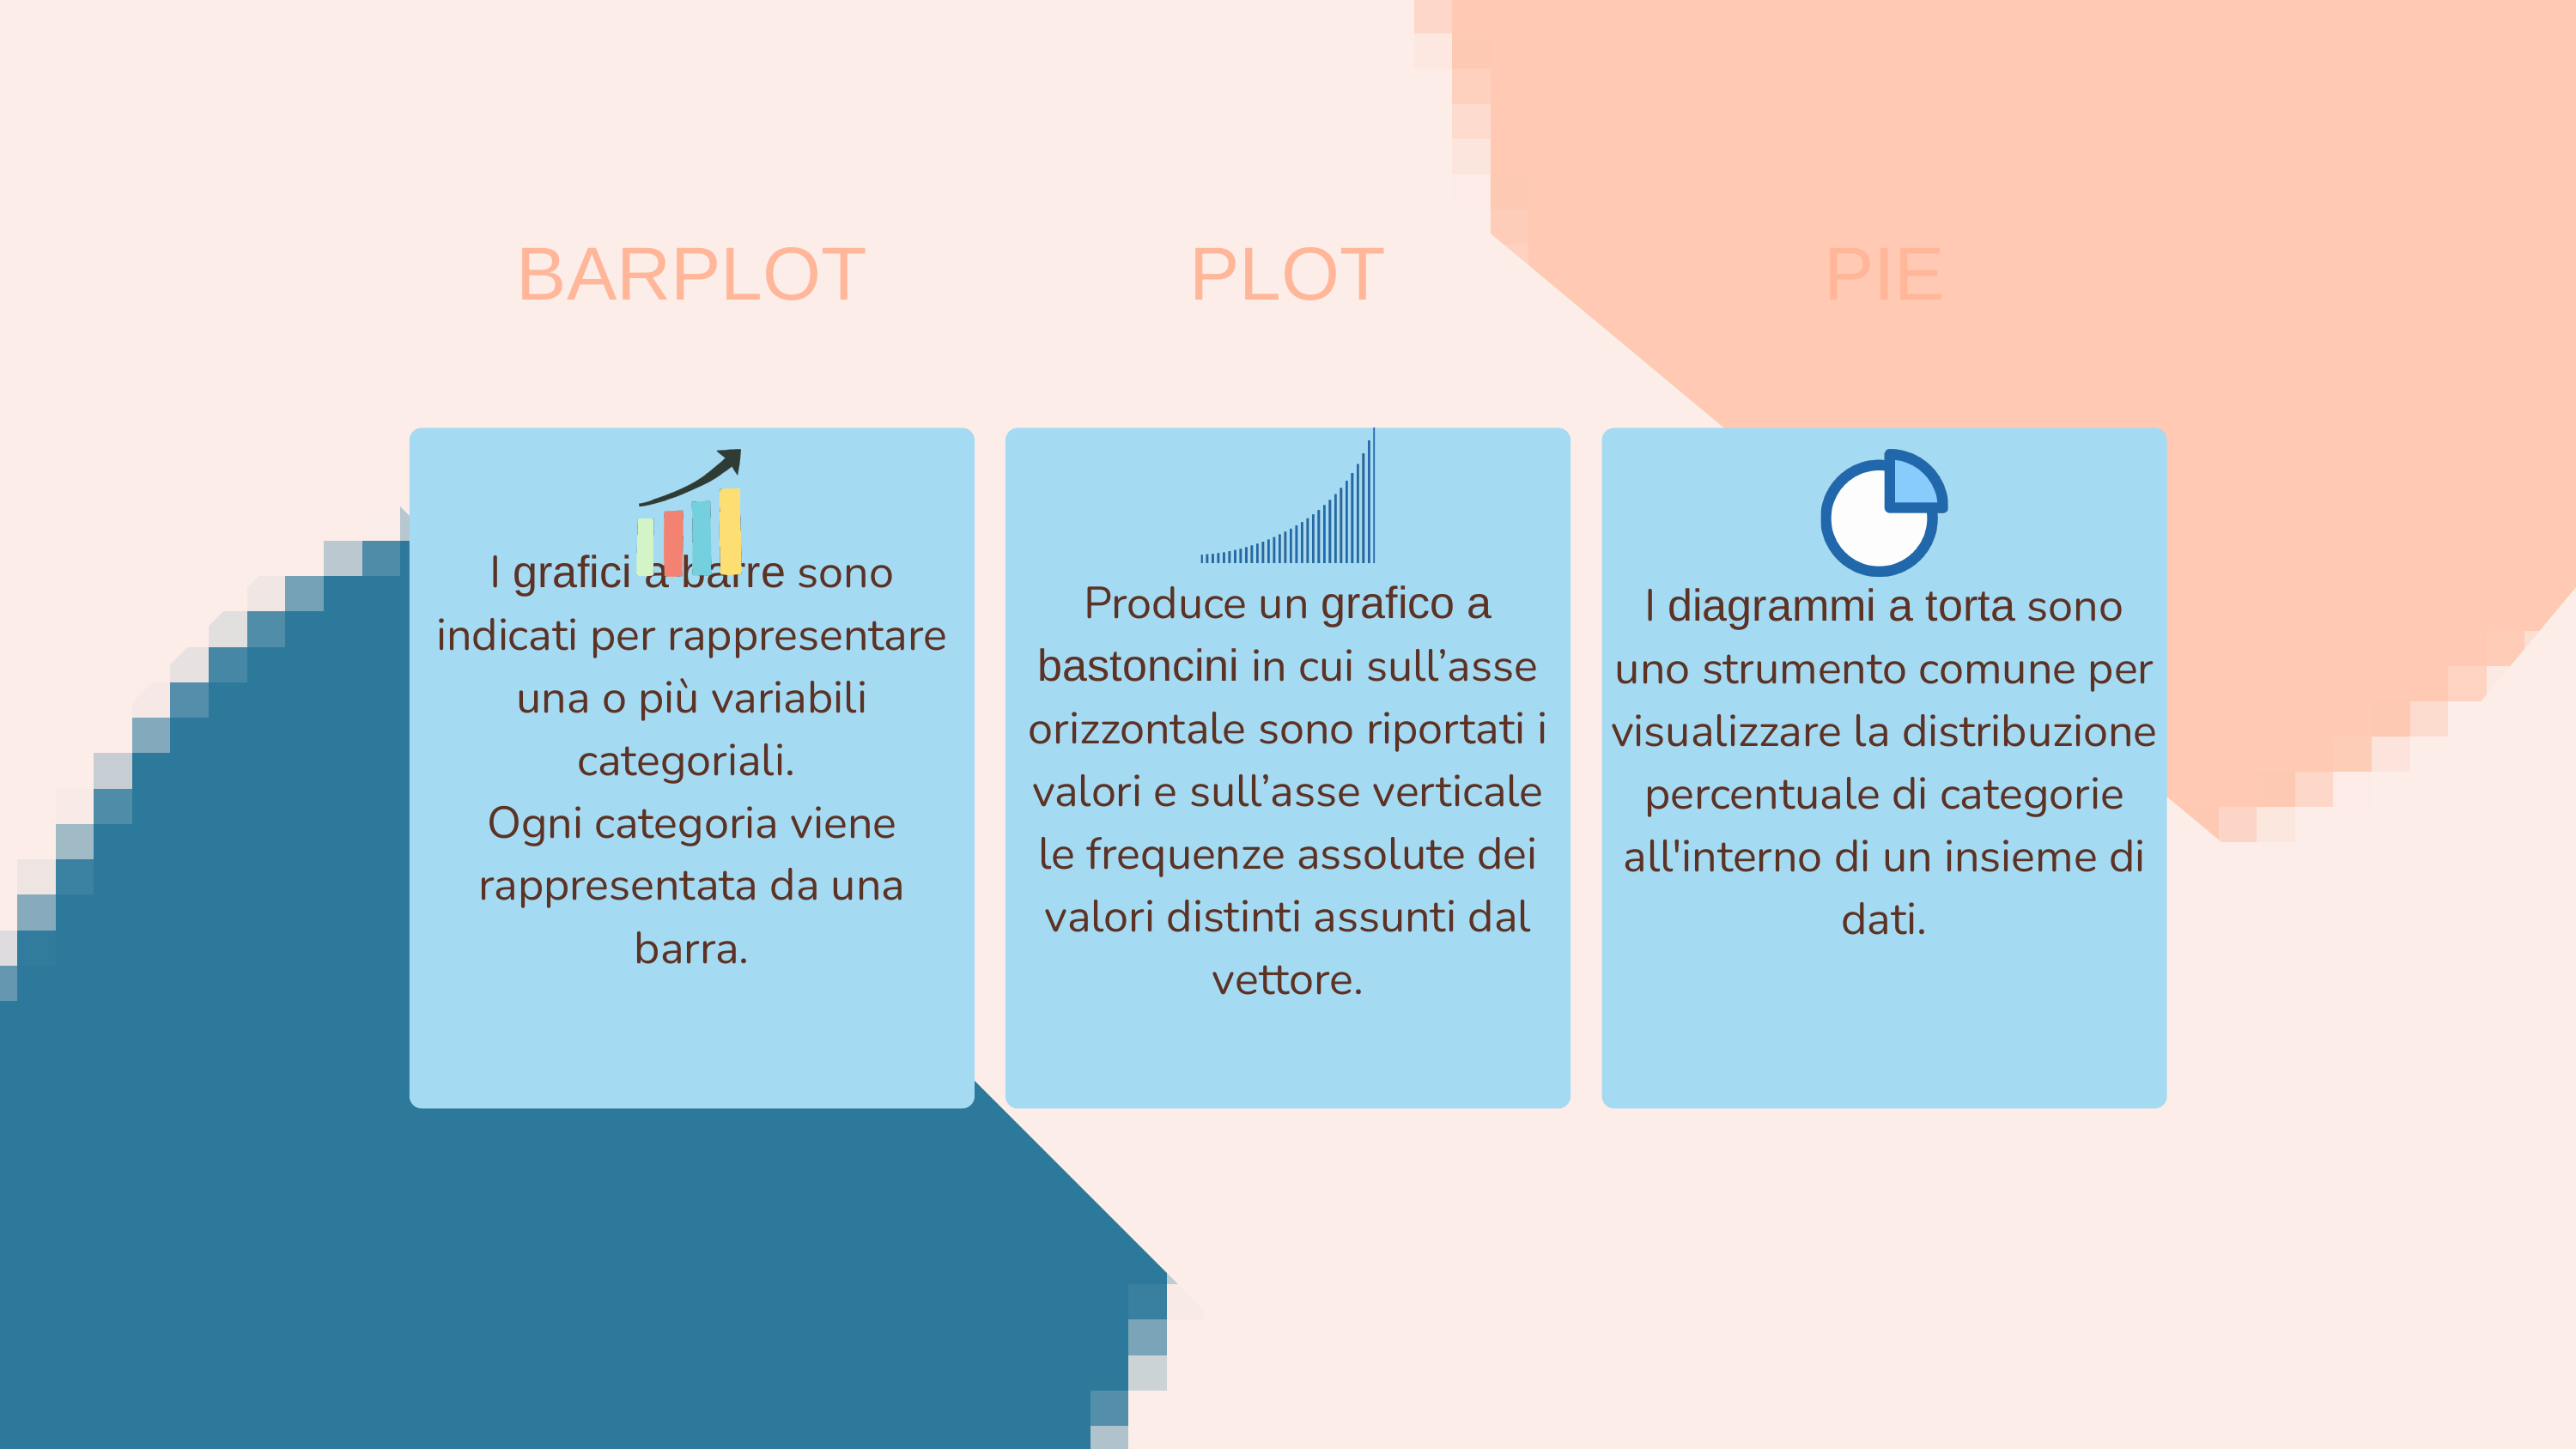

BARPLOT
PLOT
PIE

I grafici a barre sono indicati per rappresentare una o più variabili categoriali.
Ogni categoria viene rappresentata da una barra.

Produce un grafico a bastoncini in cui sull’asse orizzontale sono riportati i valori e sull’asse verticale le frequenze assolute dei valori distinti assunti dal vettore.

I diagrammi a torta sono uno strumento comune per visualizzare la distribuzione percentuale di categorie all'interno di un insieme di dati.